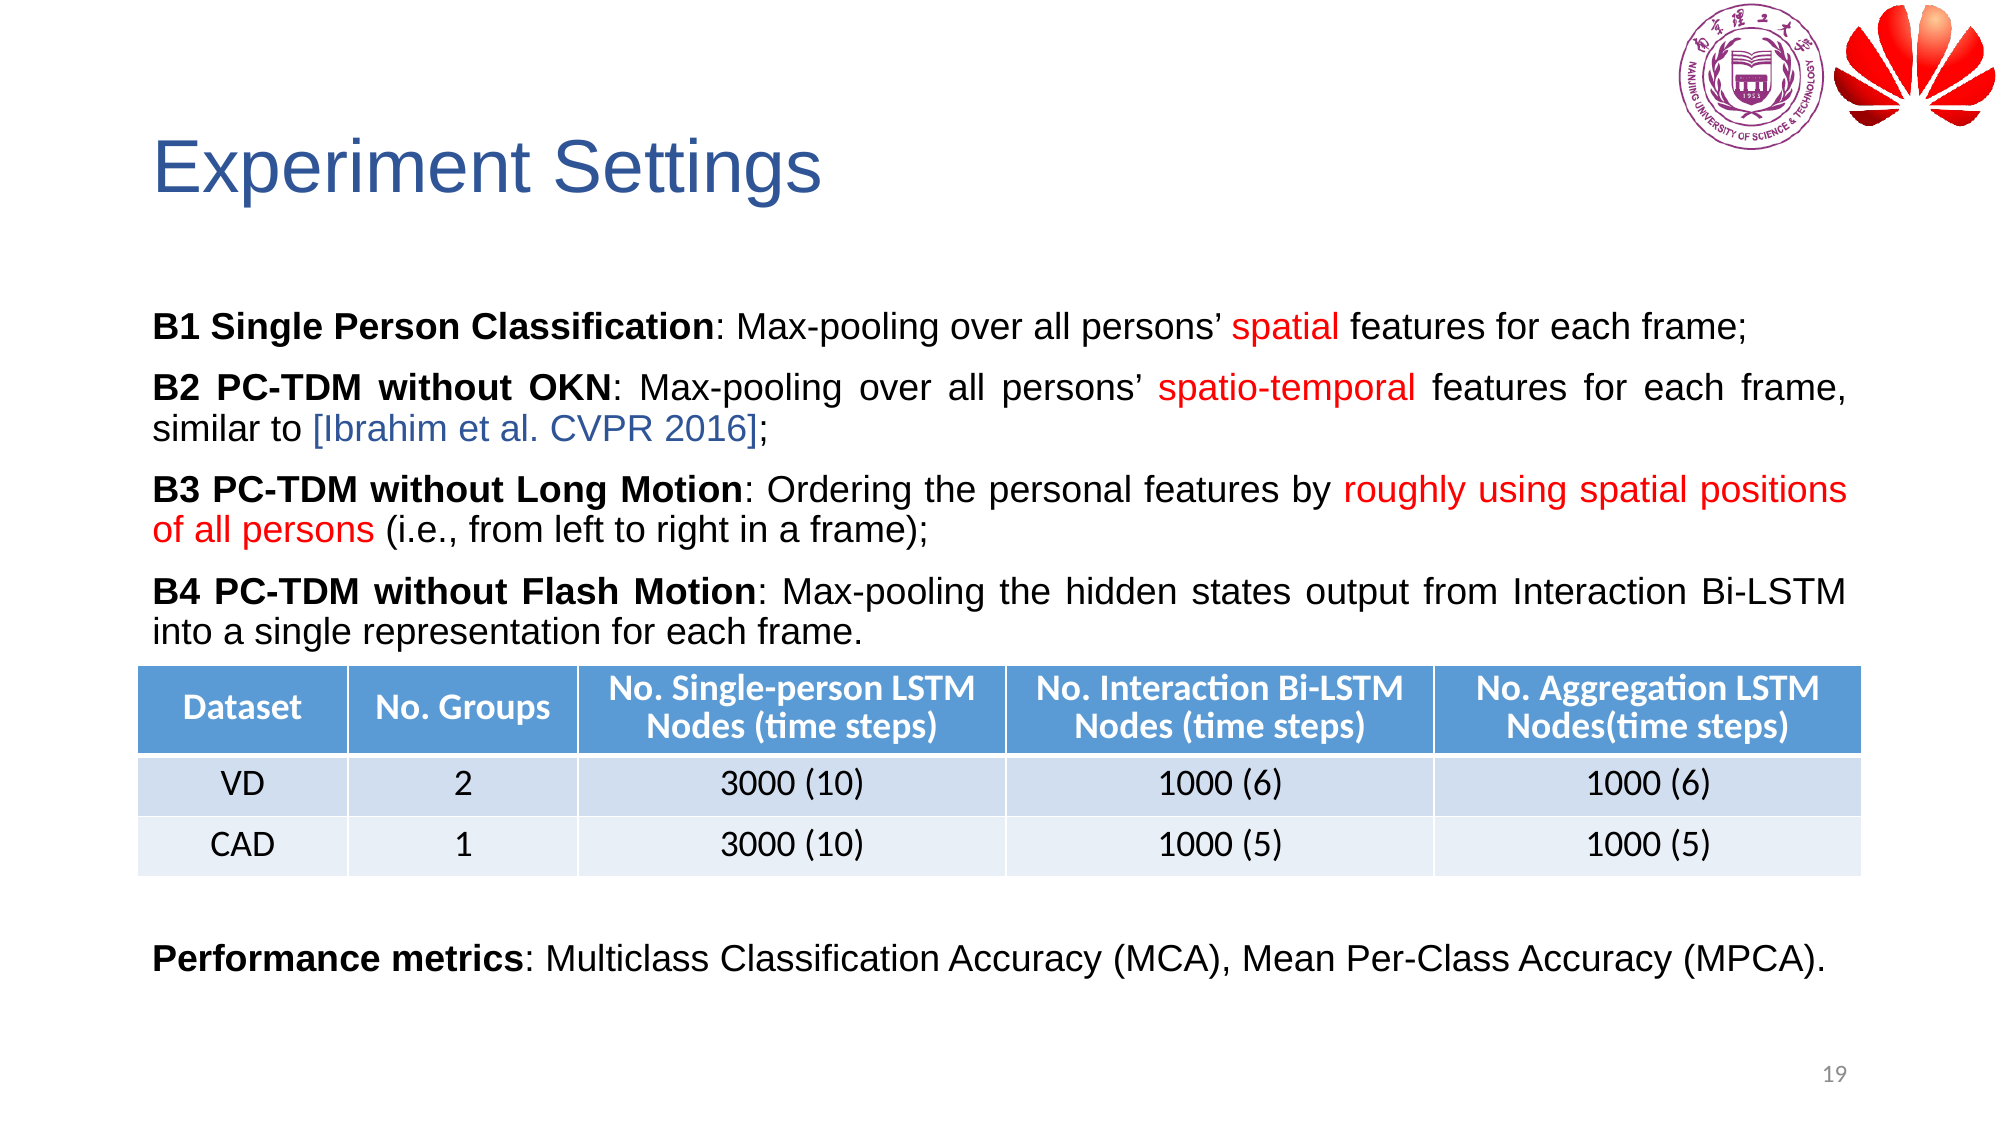

# Experiment Settings
B1 Single Person Classification: Max-pooling over all persons’ spatial features for each frame;
B2 PC-TDM without OKN: Max-pooling over all persons’ spatio-temporal features for each frame, similar to [Ibrahim et al. CVPR 2016];
B3 PC-TDM without Long Motion: Ordering the personal features by roughly using spatial positions of all persons (i.e., from left to right in a frame);
B4 PC-TDM without Flash Motion: Max-pooling the hidden states output from Interaction Bi-LSTM into a single representation for each frame.
| Dataset | No. Groups | No. Single-person LSTM Nodes (time steps) | No. Interaction Bi-LSTM Nodes (time steps) | No. Aggregation LSTM Nodes(time steps) |
| --- | --- | --- | --- | --- |
| VD | 2 | 3000 (10) | 1000 (6) | 1000 (6) |
| CAD | 1 | 3000 (10) | 1000 (5) | 1000 (5) |
Performance metrics: Multiclass Classification Accuracy (MCA), Mean Per-Class Accuracy (MPCA).
19